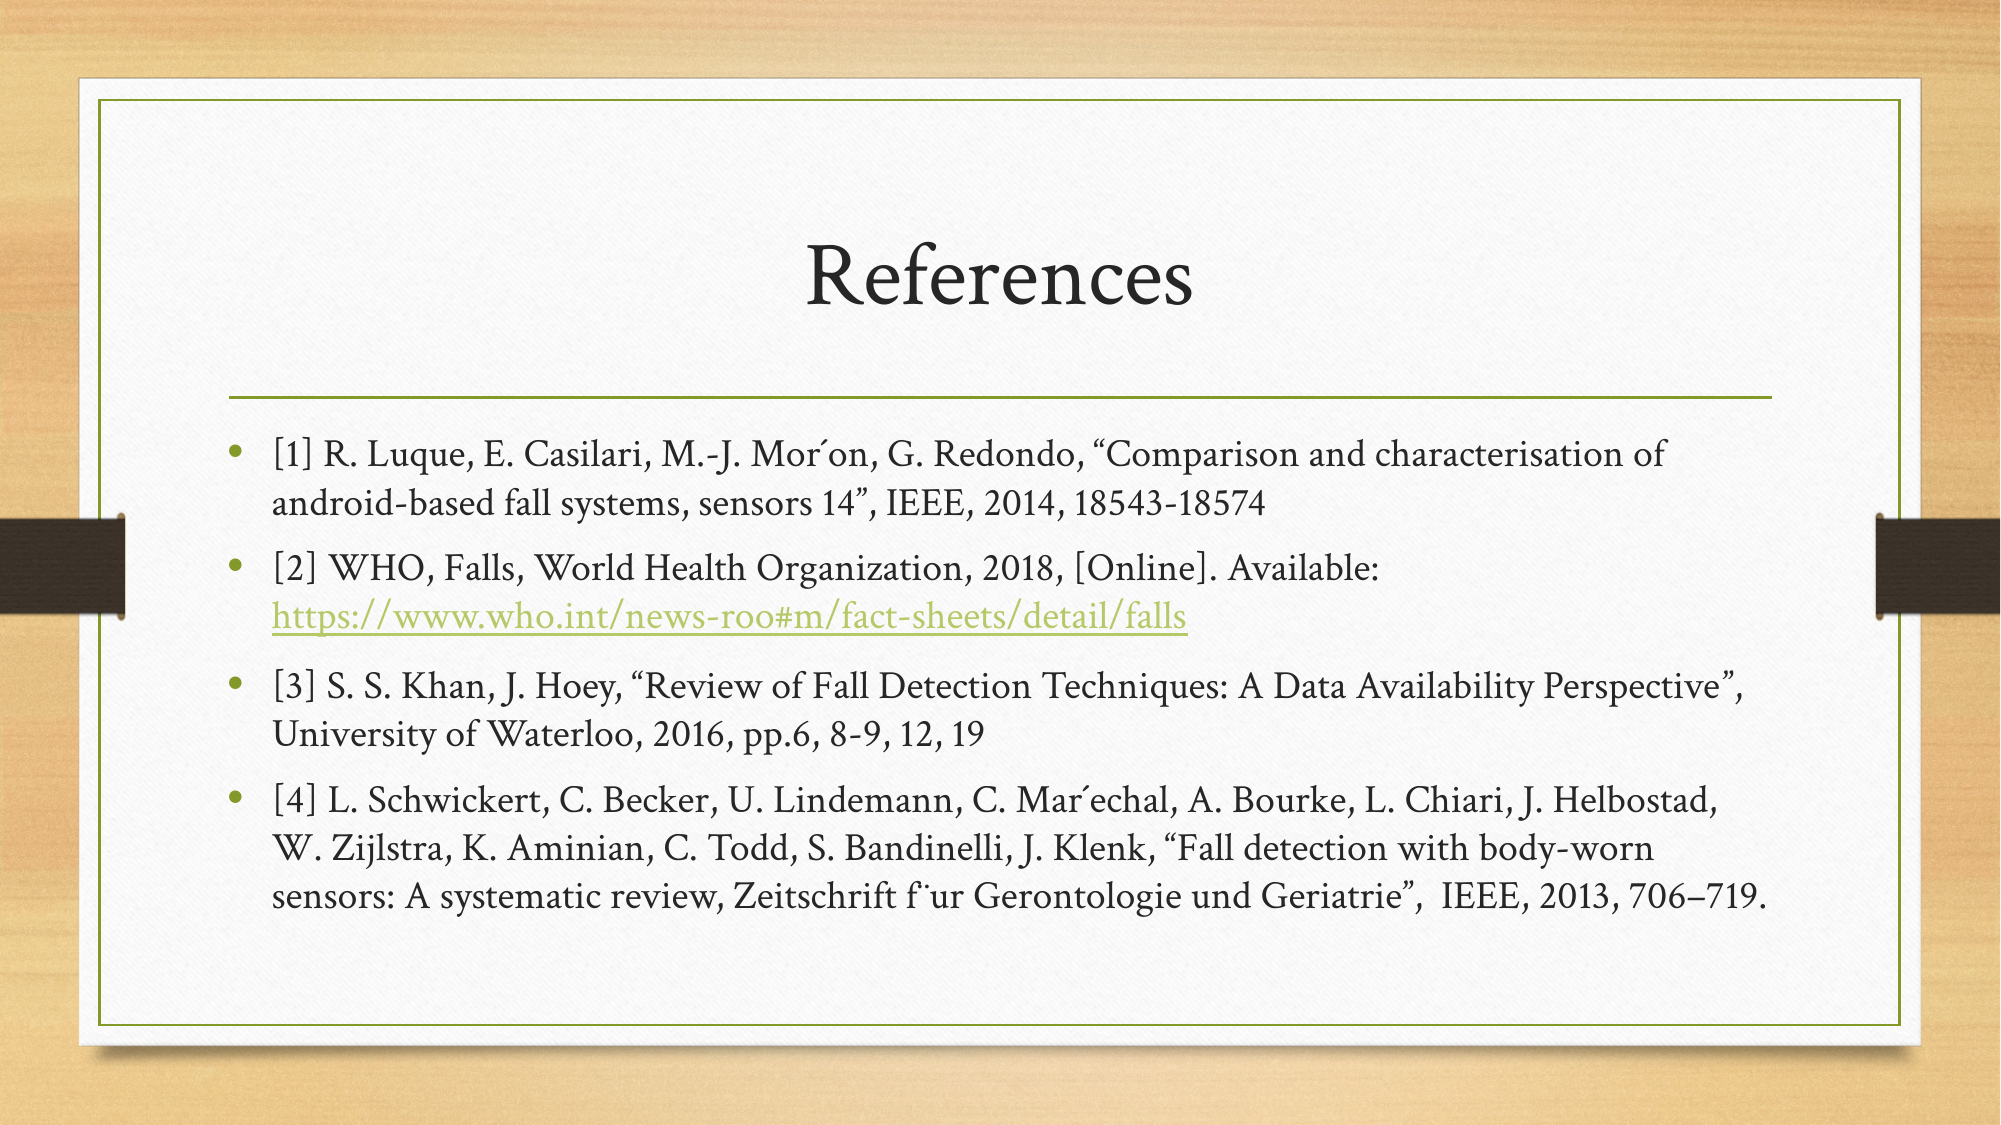

# References
[1] R. Luque, E. Casilari, M.-J. Mor´on, G. Redondo, “Comparison and characterisation of android-based fall systems, sensors 14”, IEEE, 2014, 18543-18574
[2] WHO, Falls, World Health Organization, 2018, [Online]. Available: https://www.who.int/news-roo#m/fact-sheets/detail/falls
[3] S. S. Khan, J. Hoey, “Review of Fall Detection Techniques: A Data Availability Perspective”, University of Waterloo, 2016, pp.6, 8-9, 12, 19
[4] L. Schwickert, C. Becker, U. Lindemann, C. Mar´echal, A. Bourke, L. Chiari, J. Helbostad, W. Zijlstra, K. Aminian, C. Todd, S. Bandinelli, J. Klenk, “Fall detection with body-worn sensors: A systematic review, Zeitschrift f¨ur Gerontologie und Geriatrie”,  IEEE, 2013, 706–719.